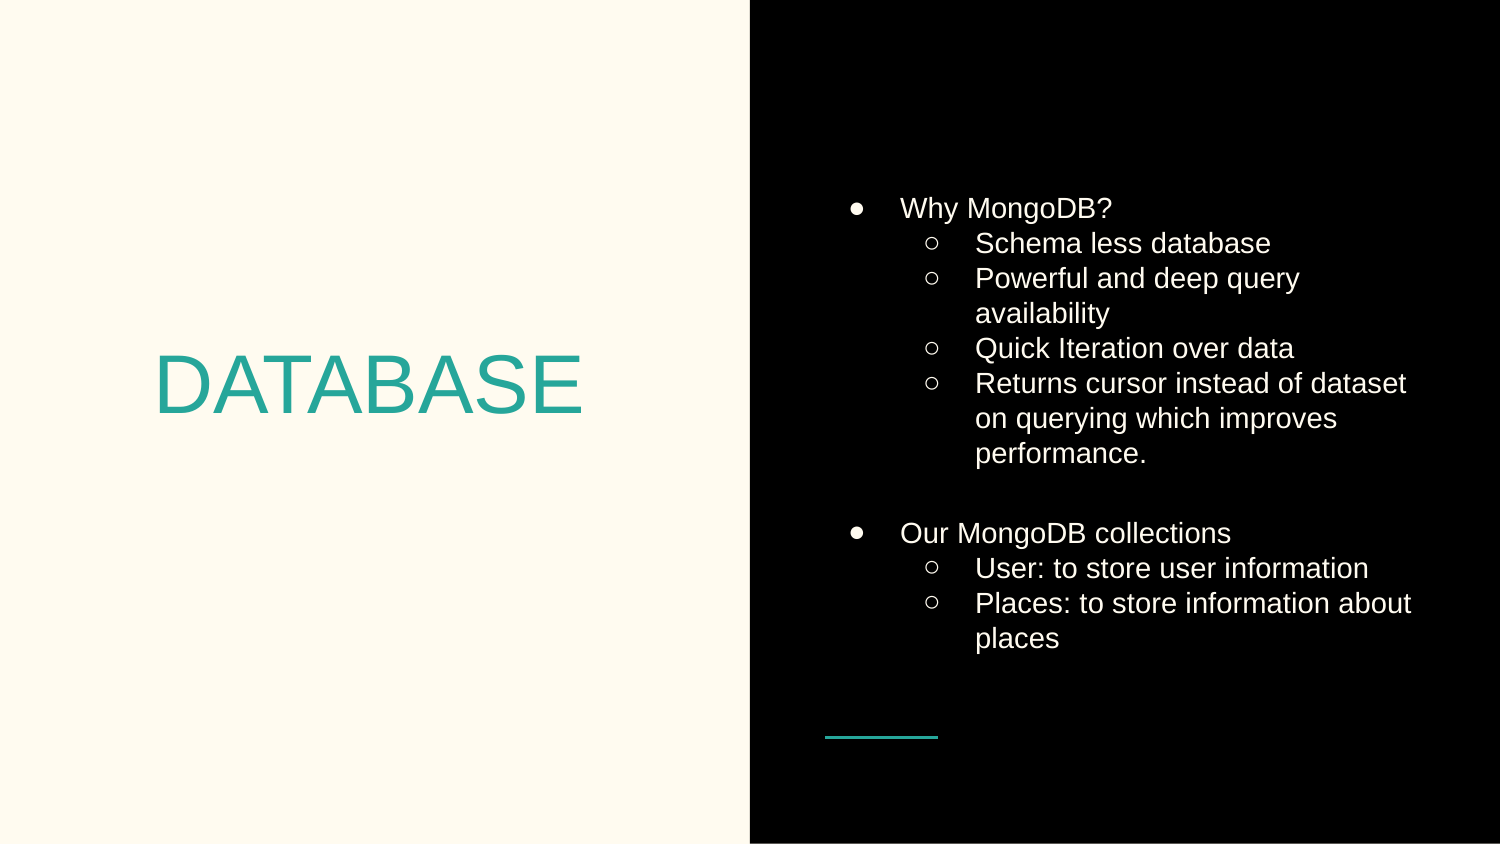

Why MongoDB?
Schema less database
Powerful and deep query availability
Quick Iteration over data
Returns cursor instead of dataset on querying which improves performance.

Our MongoDB collections
User: to store user information
Places: to store information about places
# DATABASE